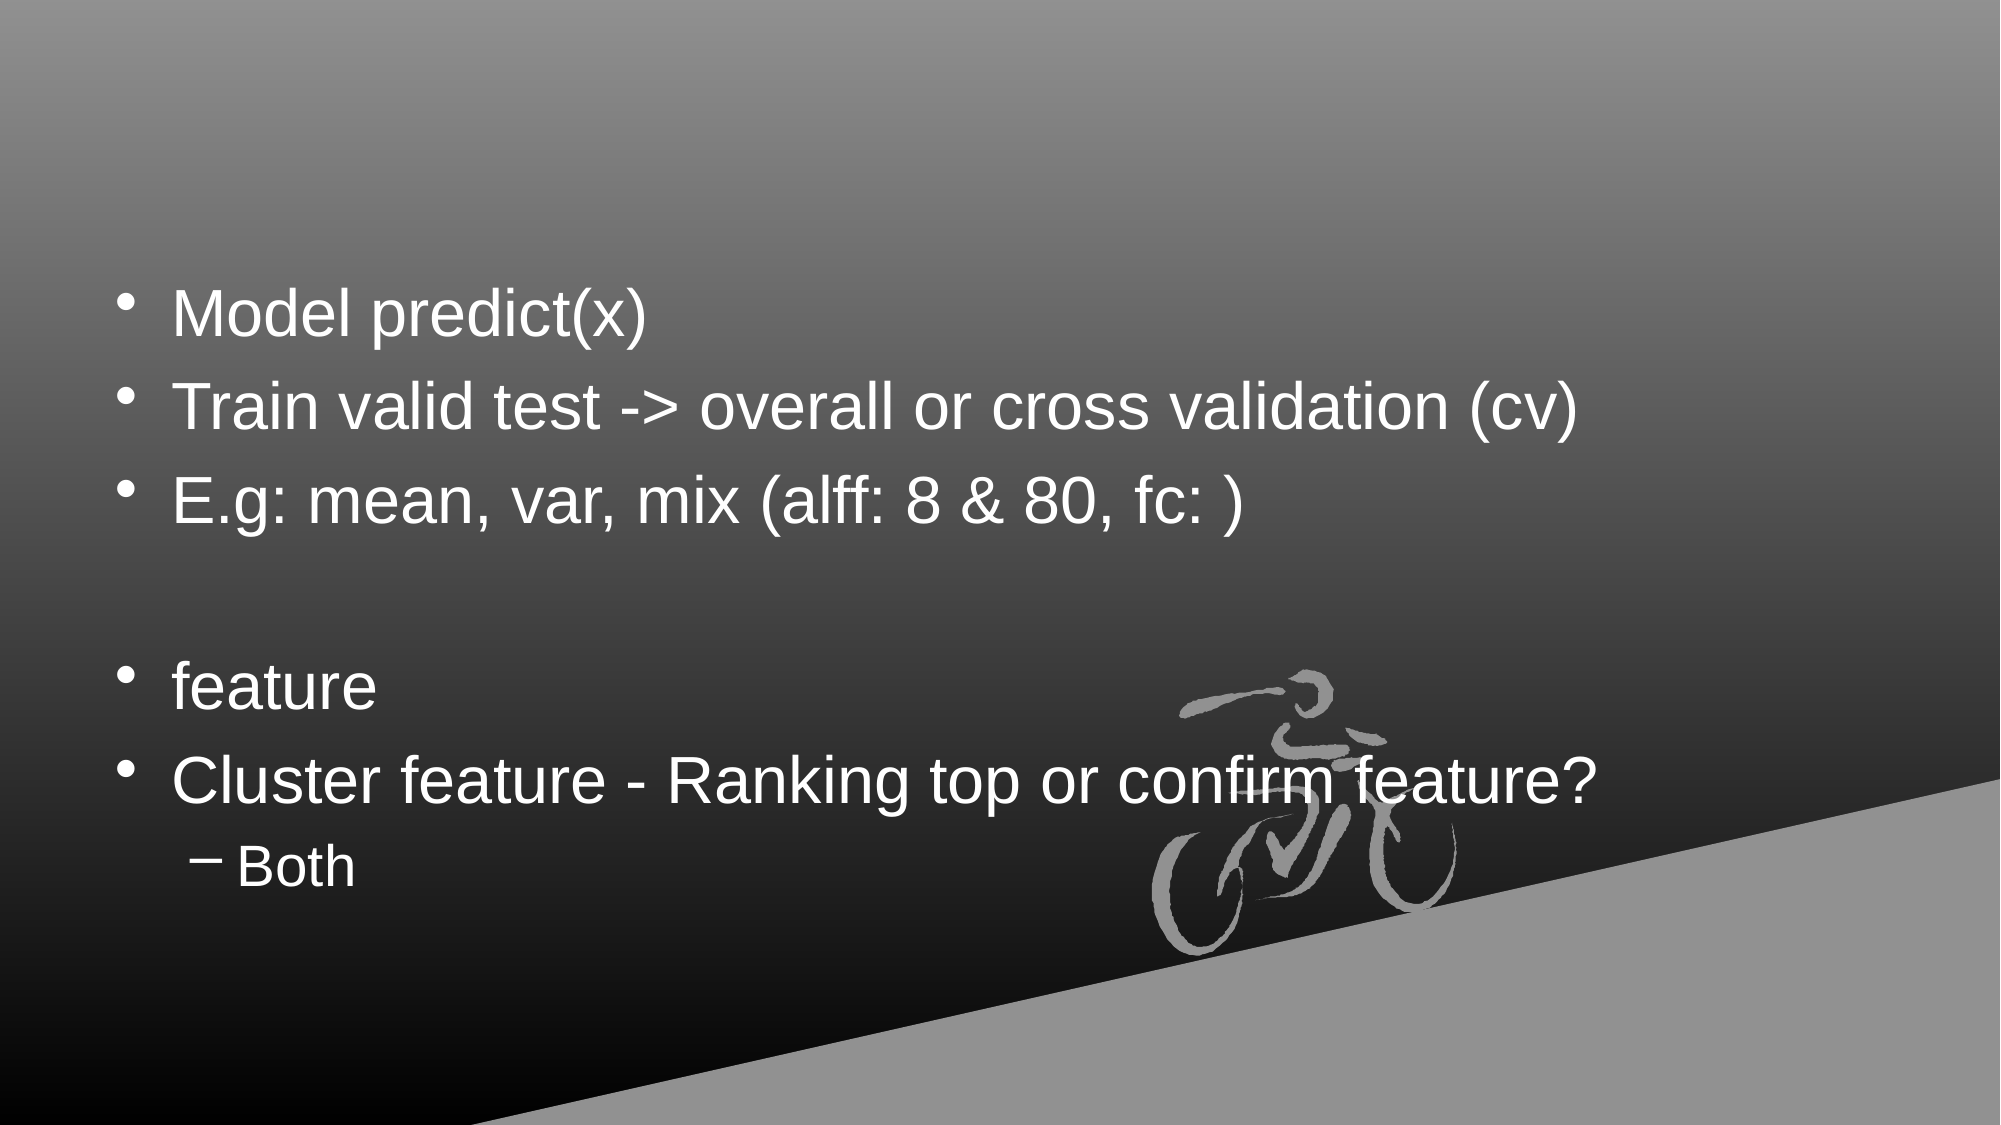

#
Model predict(x)
Train valid test -> overall or cross validation (cv)
E.g: mean, var, mix (alff: 8 & 80, fc: )

feature
Cluster feature - Ranking top or confirm feature?
Both